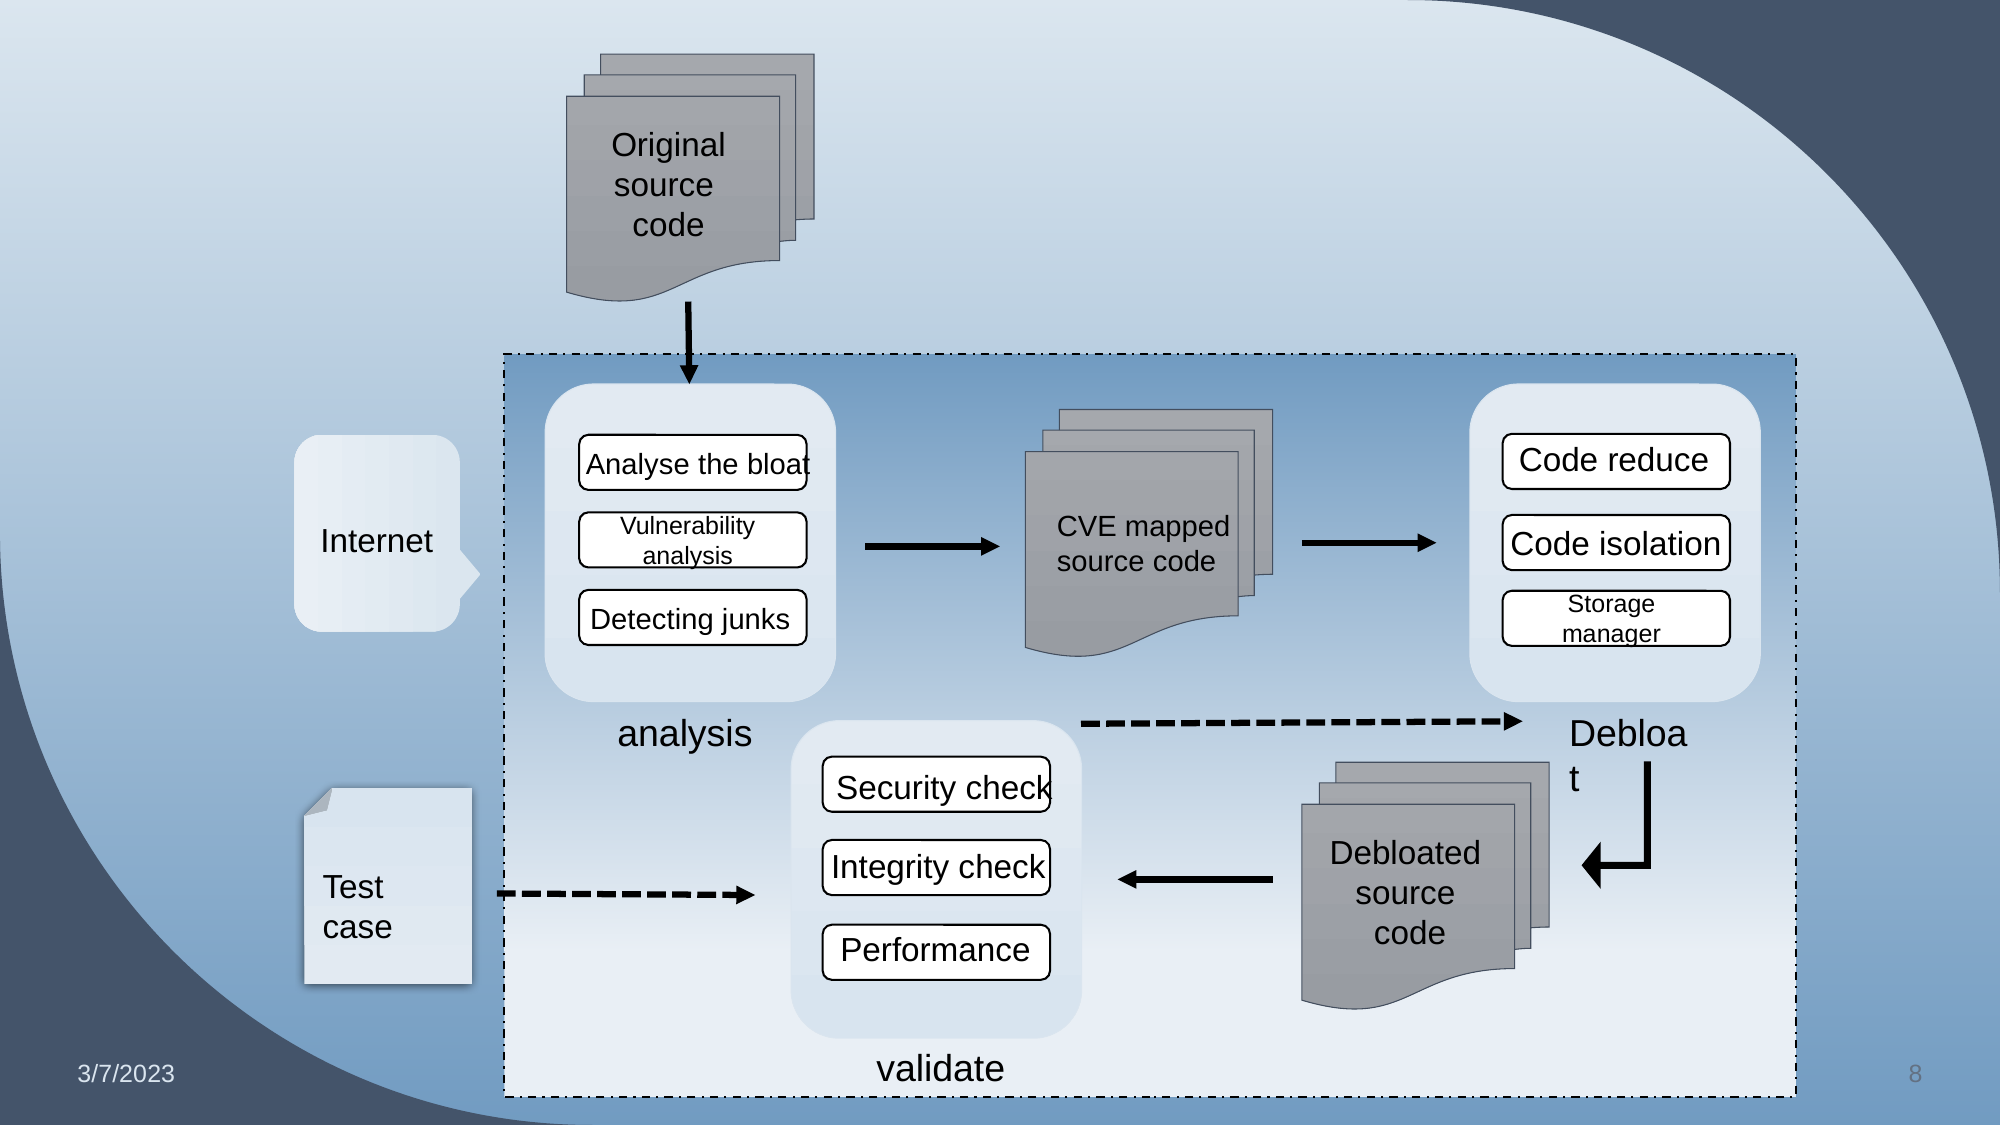

Original source
code

Code reduce

Analyse the bloat

CVE mapped source code
Vulnerability analysis
Internet

Code isolation
Storage
manager

Detecting junks
analysis
Debloat

Security check

Debloated
source
code
Integrity check

Test case
Performance

validate
3/7/2023
8